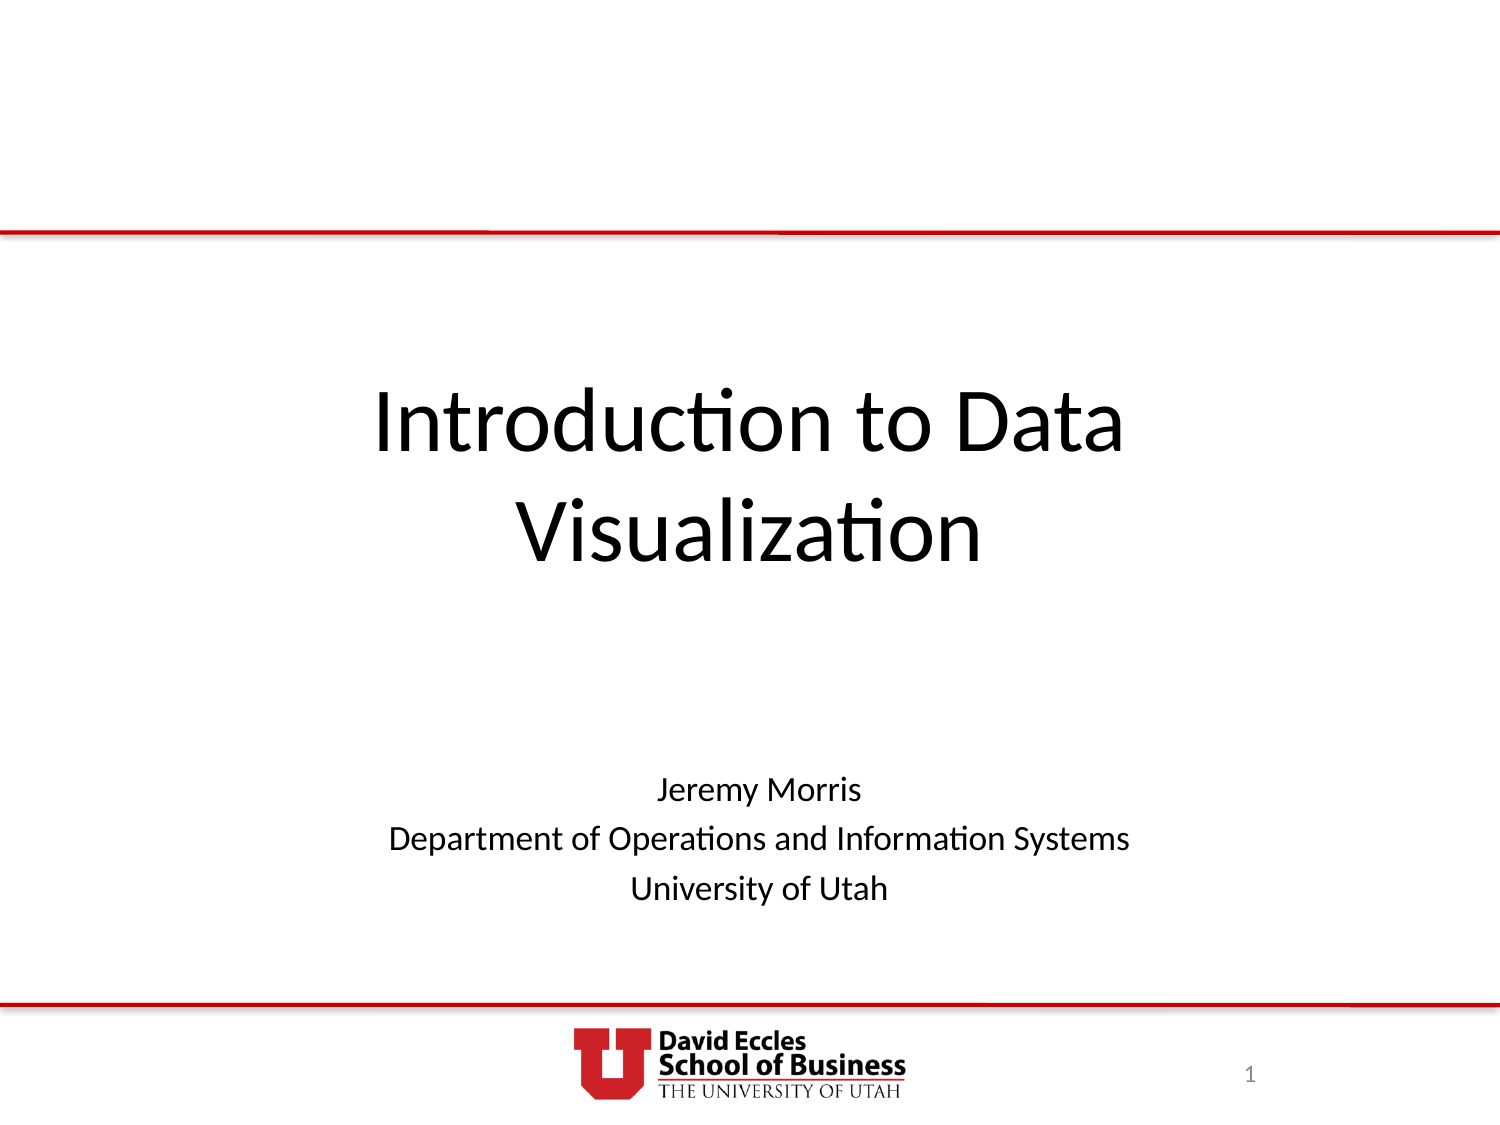

# Introduction to Data Visualization
Jeremy Morris
Department of Operations and Information Systems
University of Utah

1